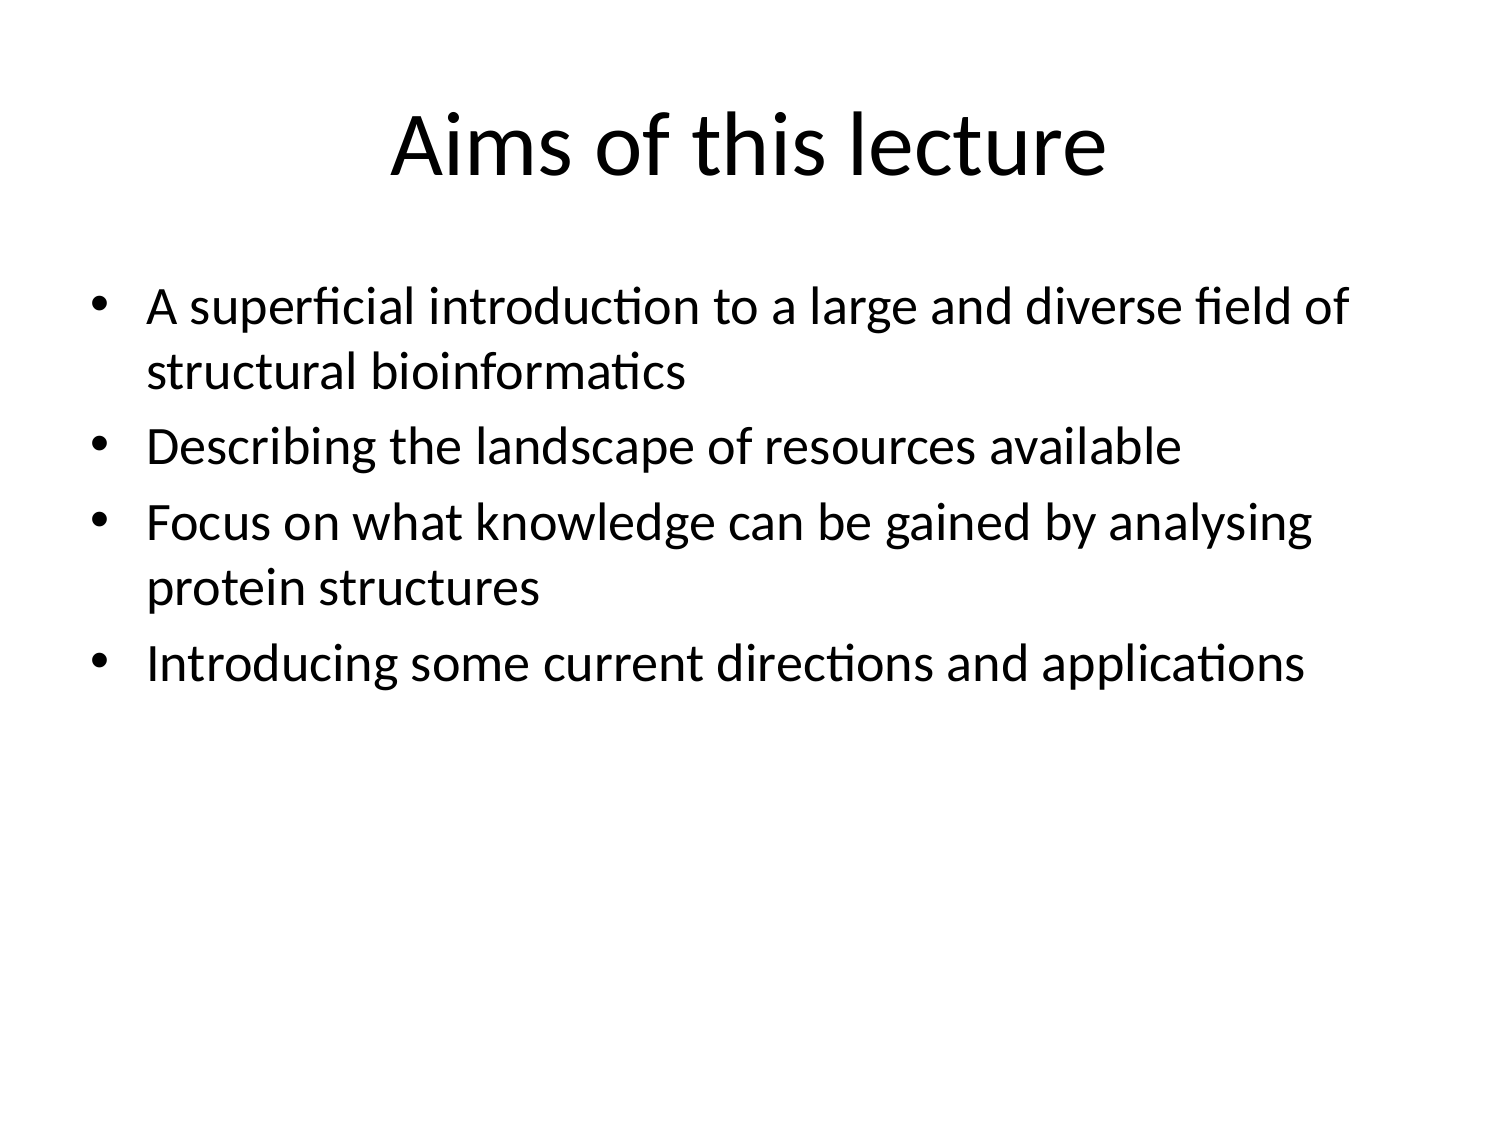

# Aims of this lecture
A superficial introduction to a large and diverse field of structural bioinformatics
Describing the landscape of resources available
Focus on what knowledge can be gained by analysing protein structures
Introducing some current directions and applications